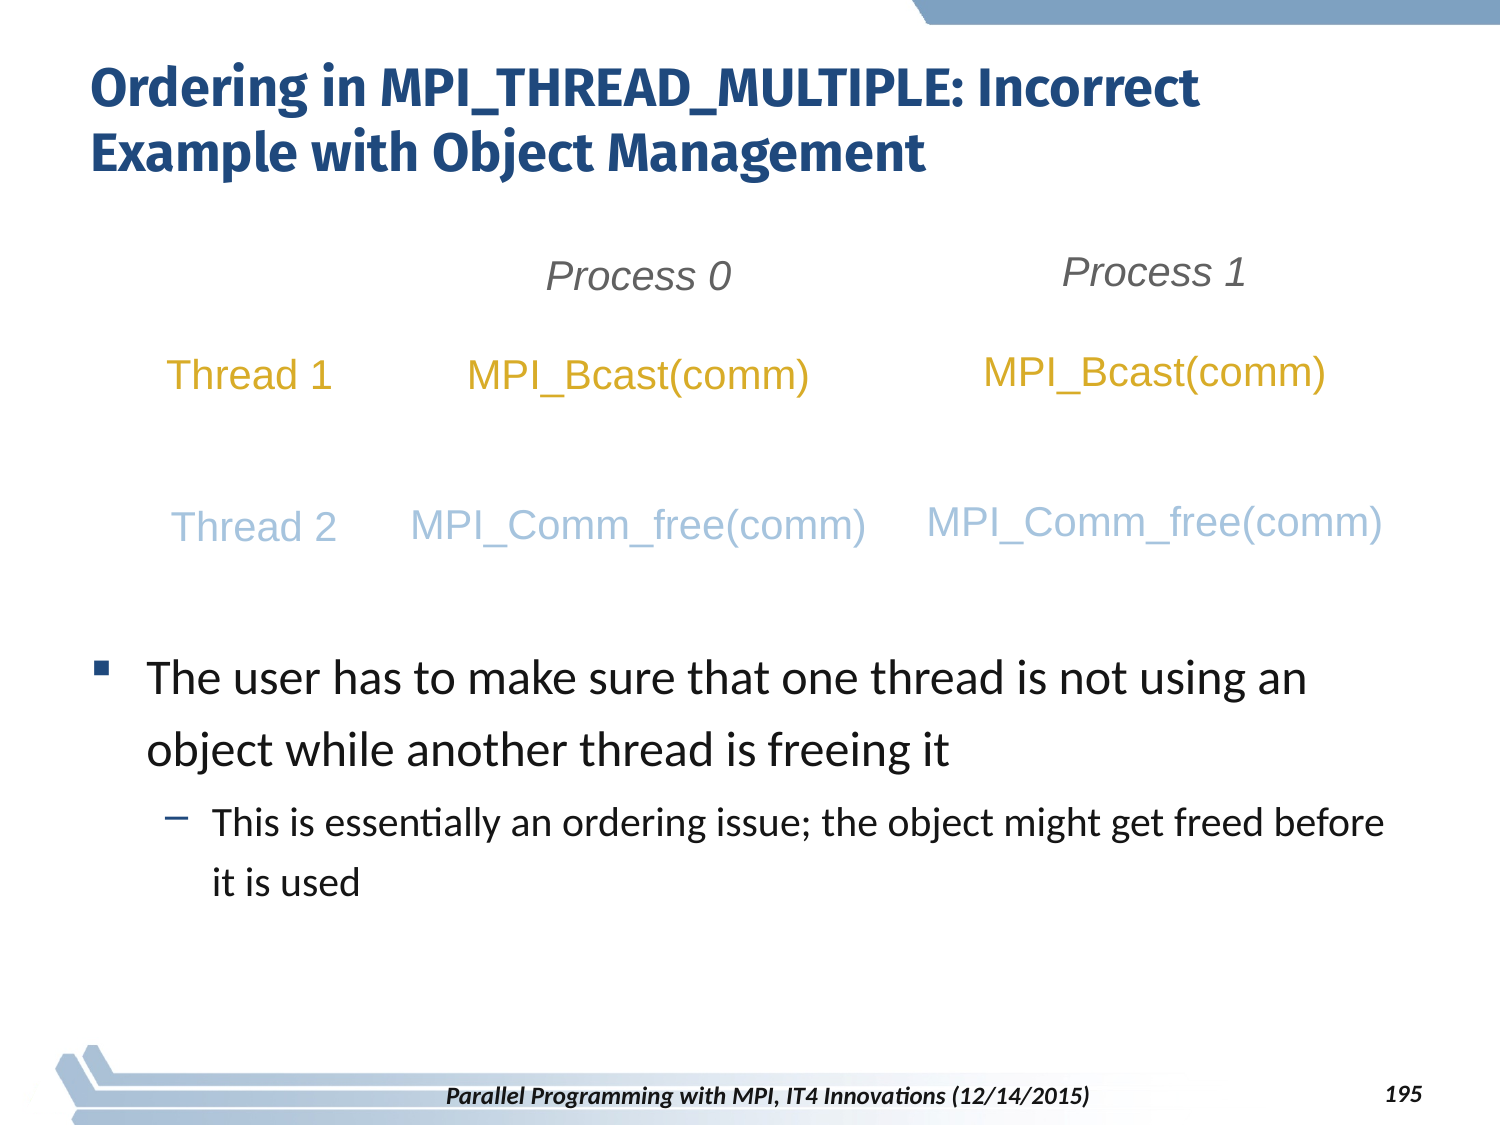

# Ordering in MPI_THREAD_MULTIPLE: Incorrect Example with Object Management
Process 1

MPI_Bcast(comm)

MPI_Comm_free(comm)
Process 0

MPI_Bcast(comm)

MPI_Comm_free(comm)
Thread 1
Thread 2
The user has to make sure that one thread is not using an object while another thread is freeing it
This is essentially an ordering issue; the object might get freed before it is used
195
Parallel Programming with MPI, IT4 Innovations (12/14/2015)